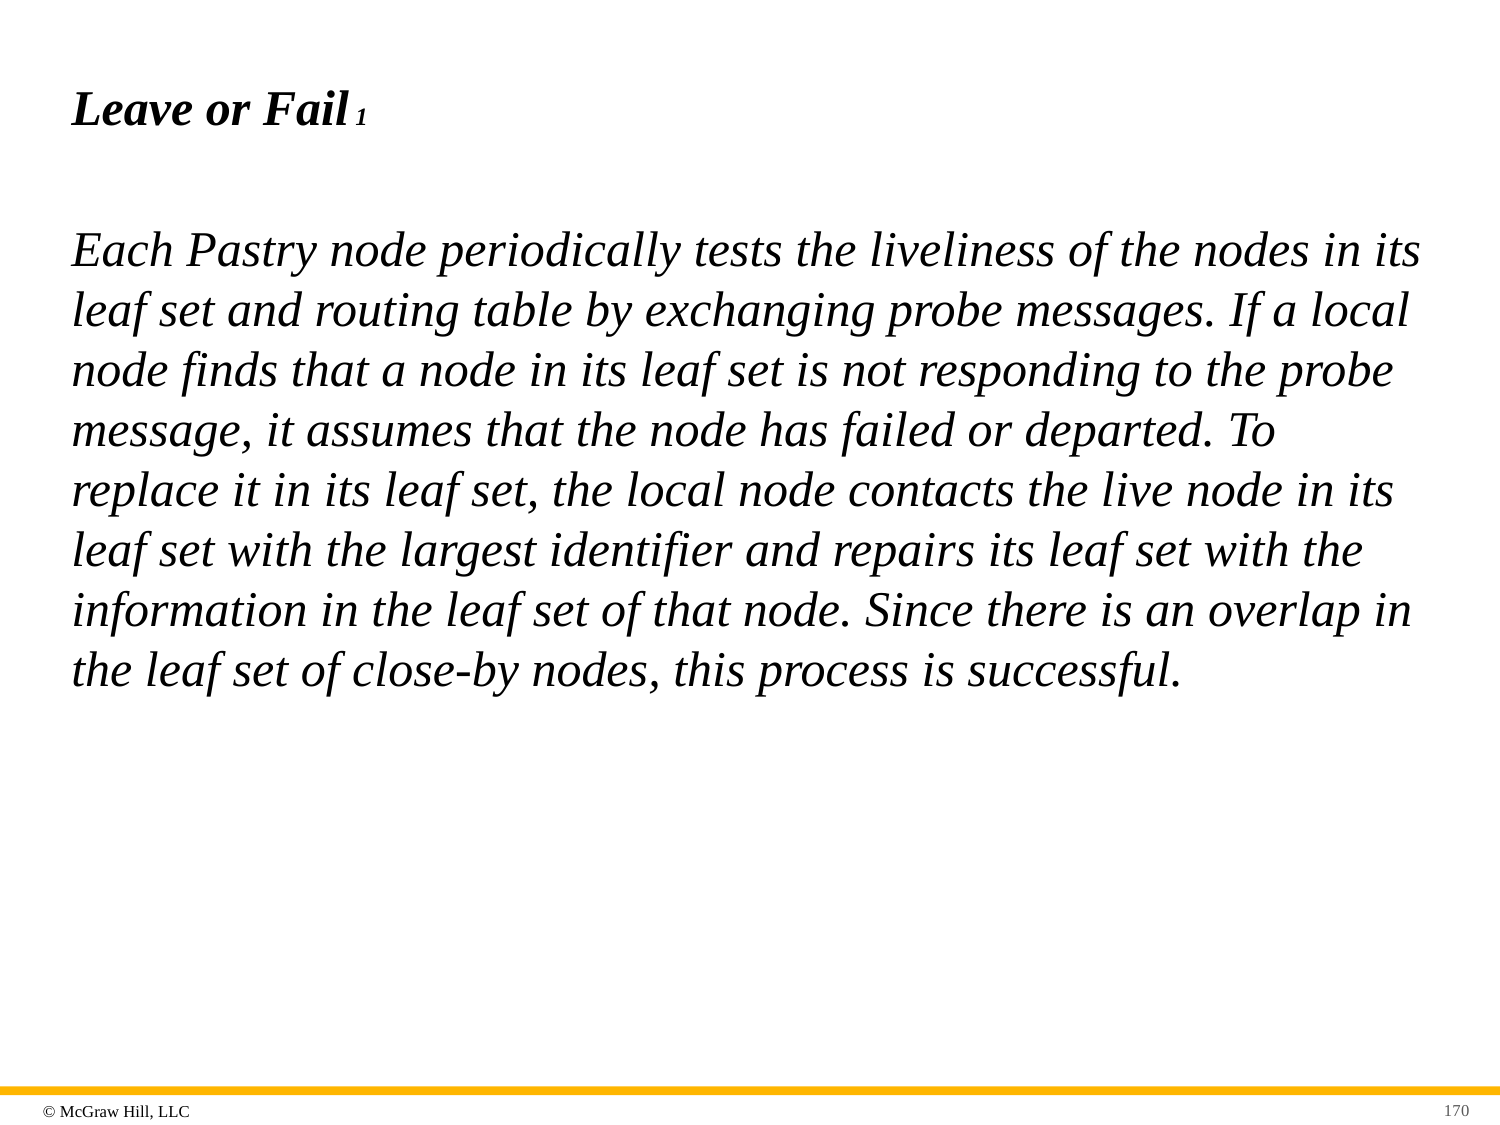

# Leave or Fail 1
Each Pastry node periodically tests the liveliness of the nodes in its leaf set and routing table by exchanging probe messages. If a local node finds that a node in its leaf set is not responding to the probe message, it assumes that the node has failed or departed. To replace it in its leaf set, the local node contacts the live node in its leaf set with the largest identifier and repairs its leaf set with the information in the leaf set of that node. Since there is an overlap in the leaf set of close-by nodes, this process is successful.
170